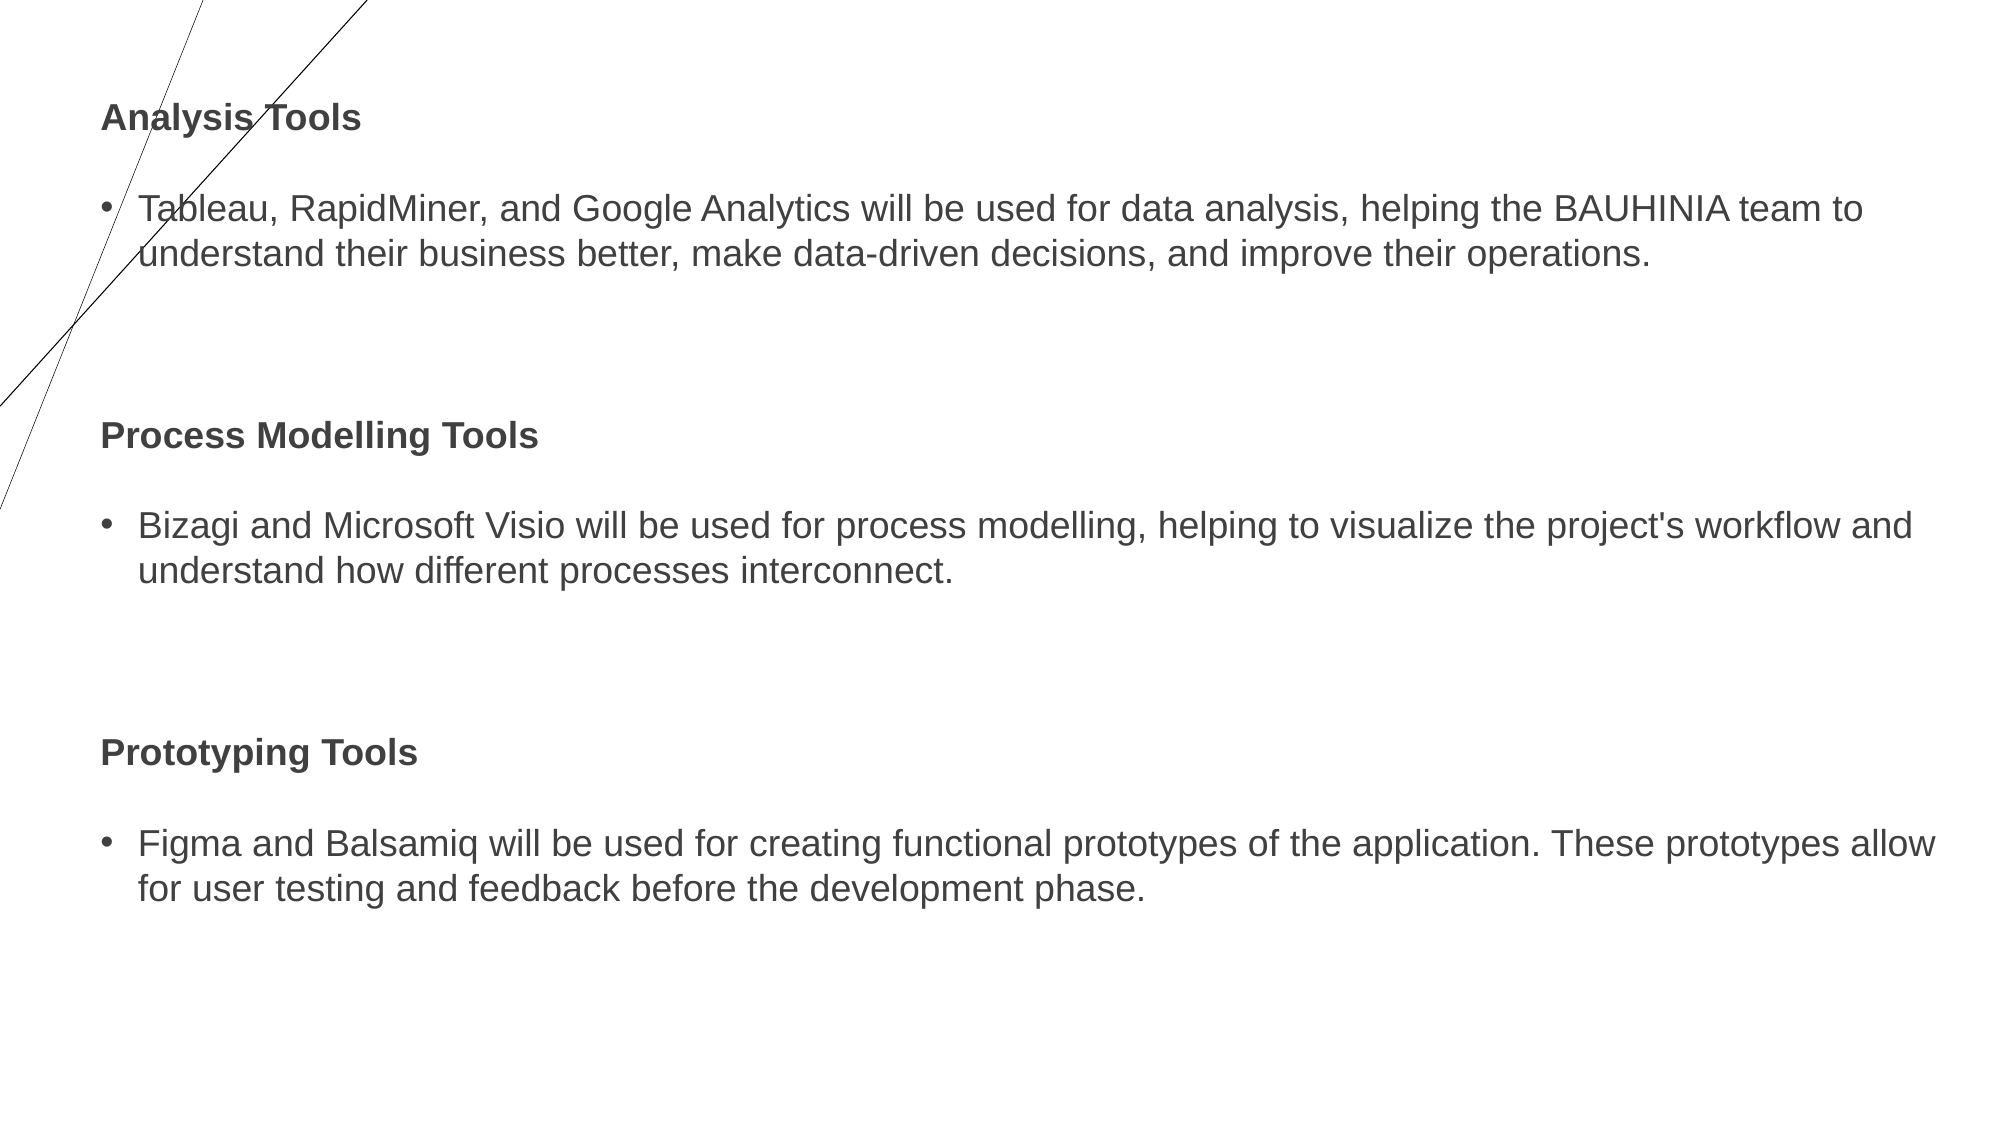

Analysis Tools
Tableau, RapidMiner, and Google Analytics will be used for data analysis, helping the BAUHINIA team to understand their business better, make data-driven decisions, and improve their operations.

Process Modelling Tools
Bizagi and Microsoft Visio will be used for process modelling, helping to visualize the project's workflow and understand how different processes interconnect.

Prototyping Tools
Figma and Balsamiq will be used for creating functional prototypes of the application. These prototypes allow for user testing and feedback before the development phase.